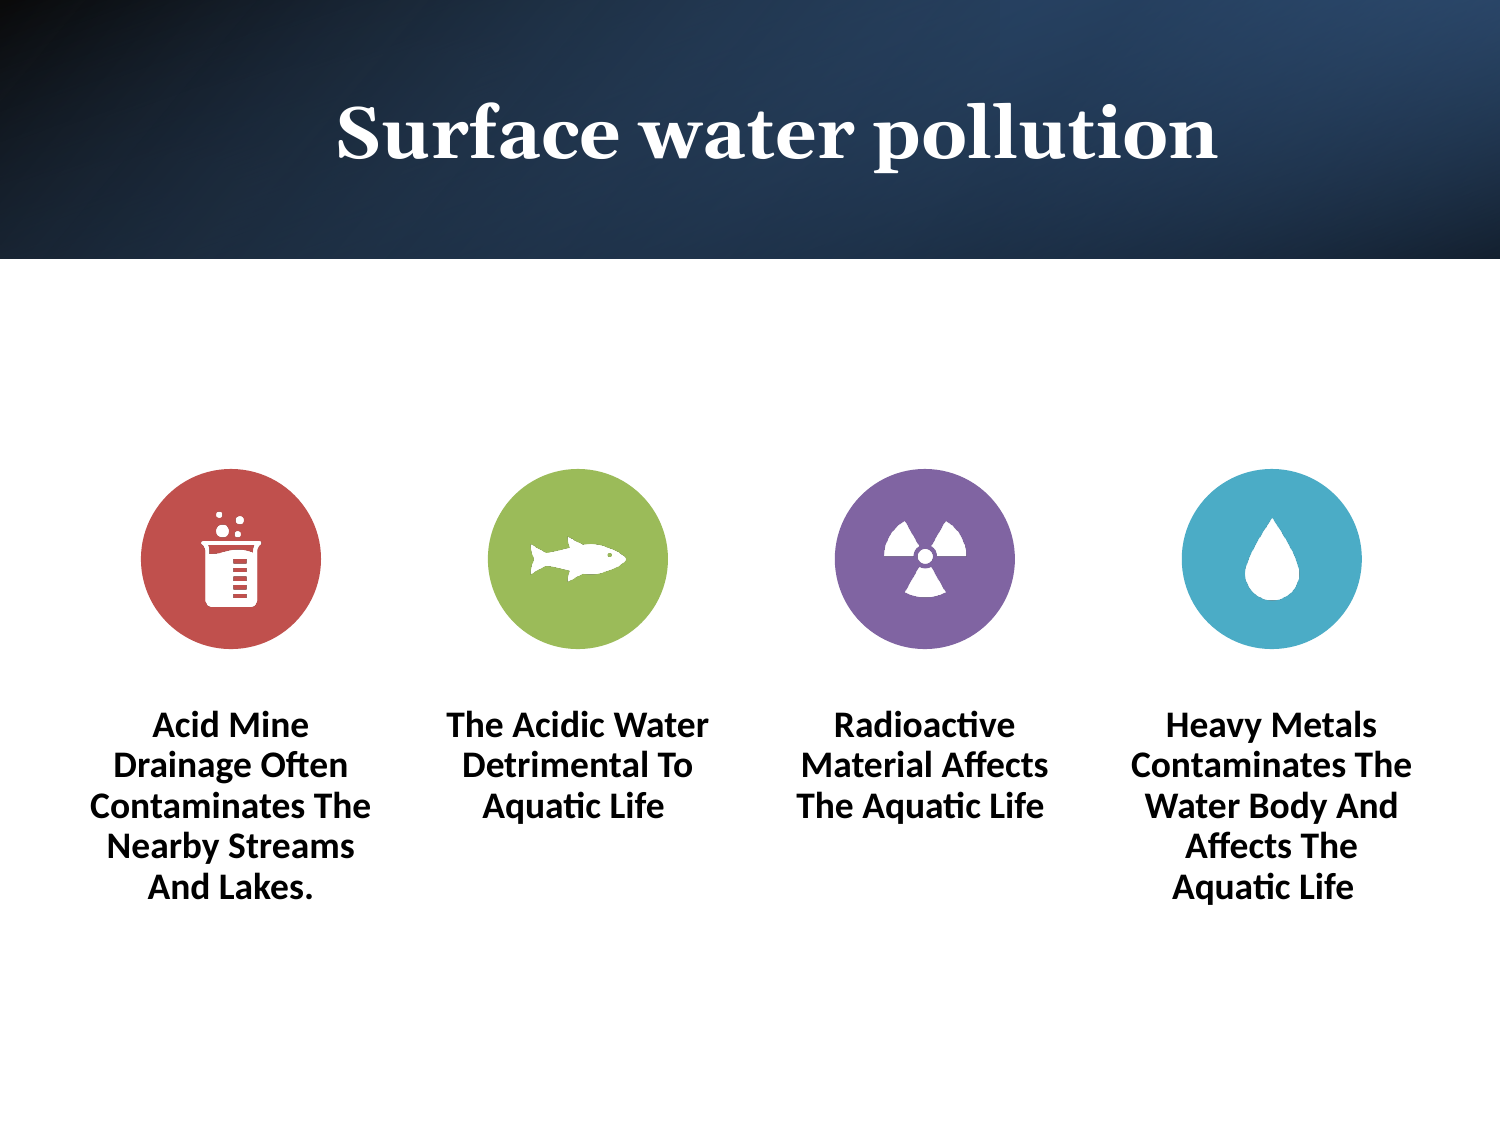

# Surface water pollution
Acid Mine Drainage Often Contaminates The Nearby Streams And Lakes.
The Acidic Water Detrimental To Aquatic Life
Radioactive Material Affects The Aquatic Life
Heavy Metals Contaminates The Water Body And Affects The Aquatic Life